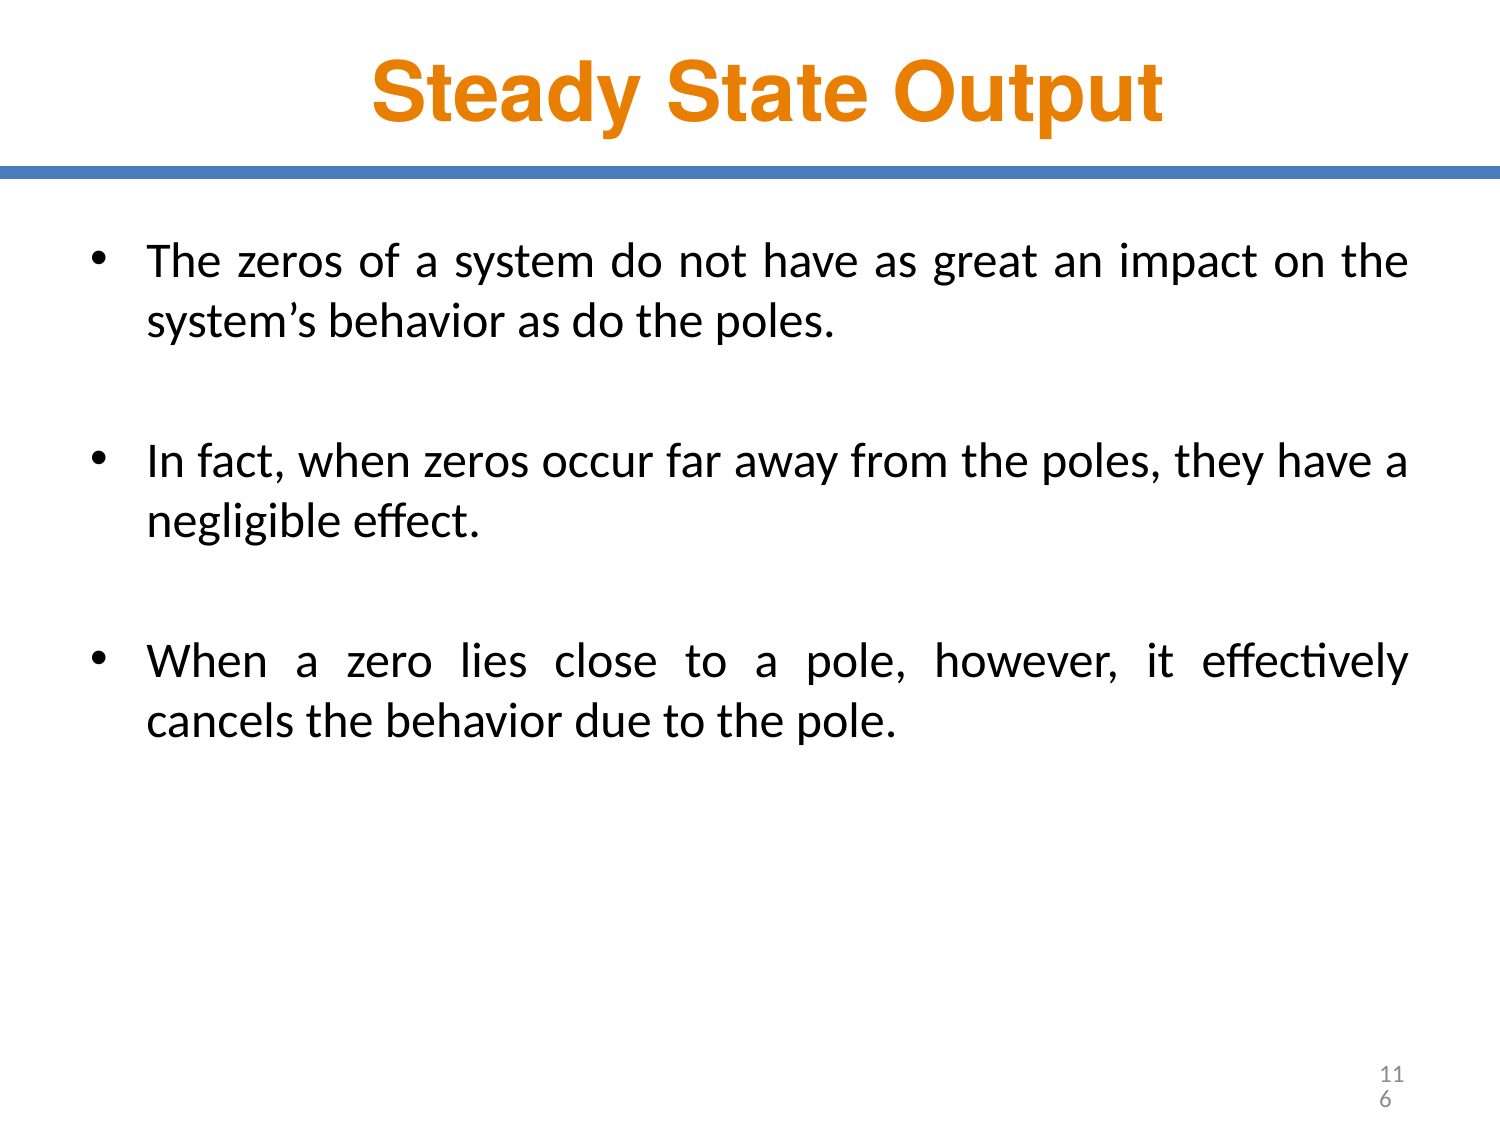

# Steady State Output
The zeros of a system do not have as great an impact on the system’s behavior as do the poles.

In fact, when zeros occur far away from the poles, they have a negligible effect.

When a zero lies close to a pole, however, it effectively cancels the behavior due to the pole.
116